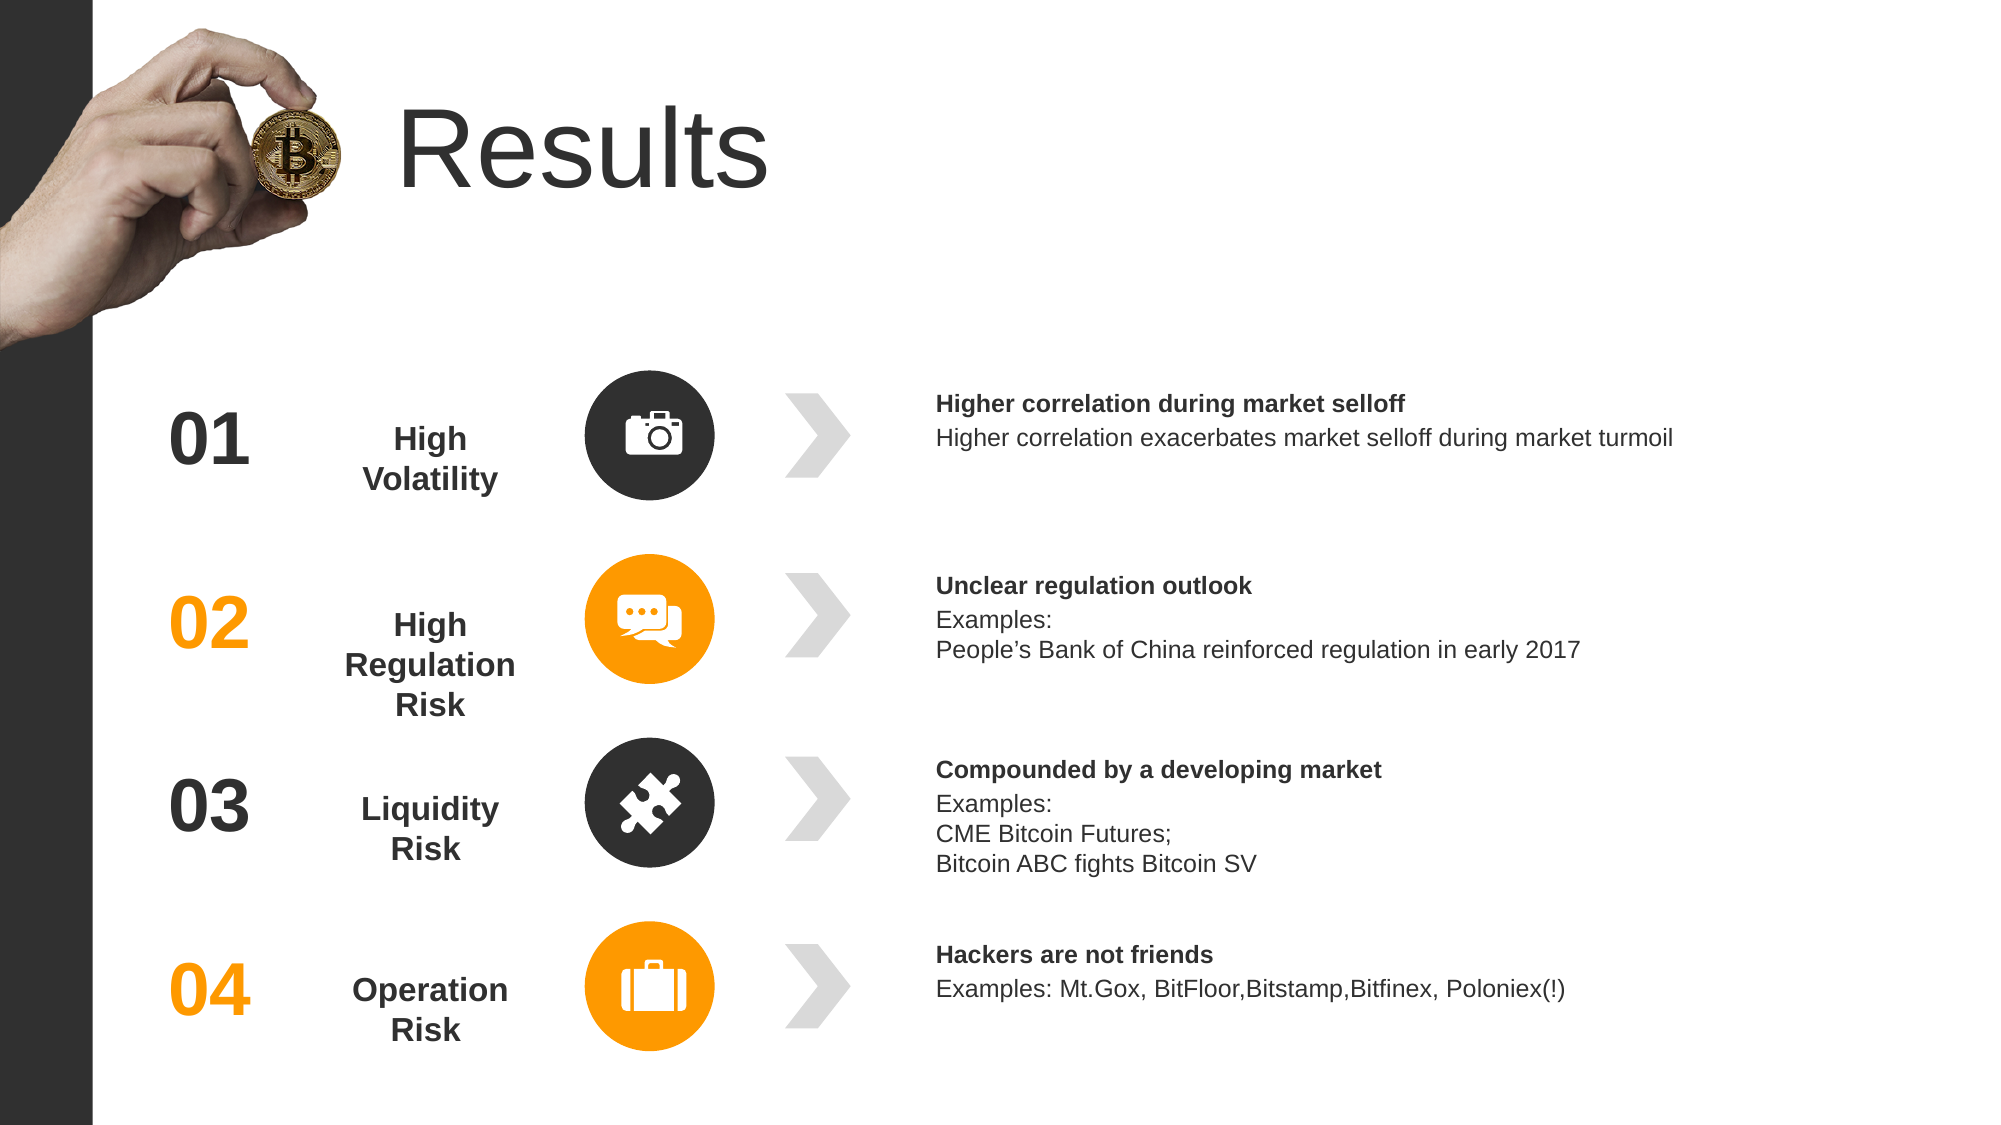

Results

Higher correlation during market selloff
Higher correlation exacerbates market selloff during market turmoil
01

High Volatility

Unclear regulation outlook
Examples:
People’s Bank of China reinforced regulation in early 2017
02

High Regulation Risk

Compounded by a developing market
Examples:
CME Bitcoin Futures;
Bitcoin ABC fights Bitcoin SV
03

Liquidity Risk

Hackers are not friends
Examples: Mt.Gox, BitFloor,Bitstamp,Bitfinex, Poloniex(!)
04

Operation
Risk